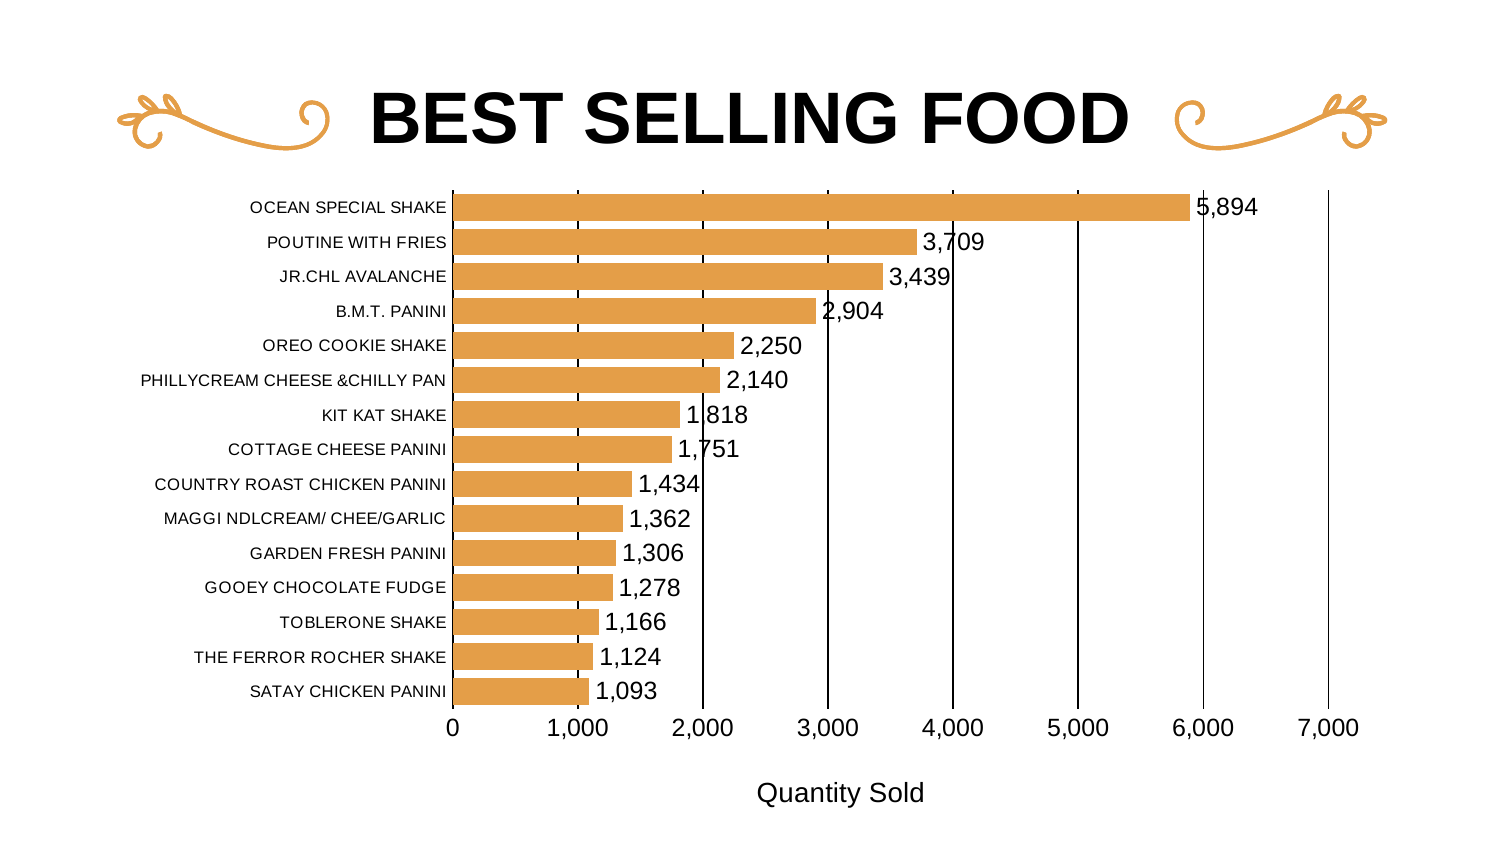

# BEST SELLING FOOD

### Chart

| Category | Sold |
|---|---|
| SATAY CHICKEN PANINI | 1093.0 |
| THE FERROR ROCHER SHAKE | 1124.0 |
| TOBLERONE SHAKE | 1166.0 |
| GOOEY CHOCOLATE FUDGE | 1278.0 |
| GARDEN FRESH PANINI | 1306.0 |
| MAGGI NDLCREAM/ CHEE/GARLIC | 1362.0 |
| COUNTRY ROAST CHICKEN PANINI | 1434.0 |
| COTTAGE CHEESE PANINI | 1751.0 |
| KIT KAT SHAKE | 1818.0 |
| PHILLYCREAM CHEESE &CHILLY PAN | 2140.0 |
| OREO COOKIE SHAKE | 2250.0 |
| B.M.T. PANINI | 2904.0 |
| JR.CHL AVALANCHE | 3439.0 |
| POUTINE WITH FRIES | 3709.0 |
| OCEAN SPECIAL SHAKE | 5894.0 |